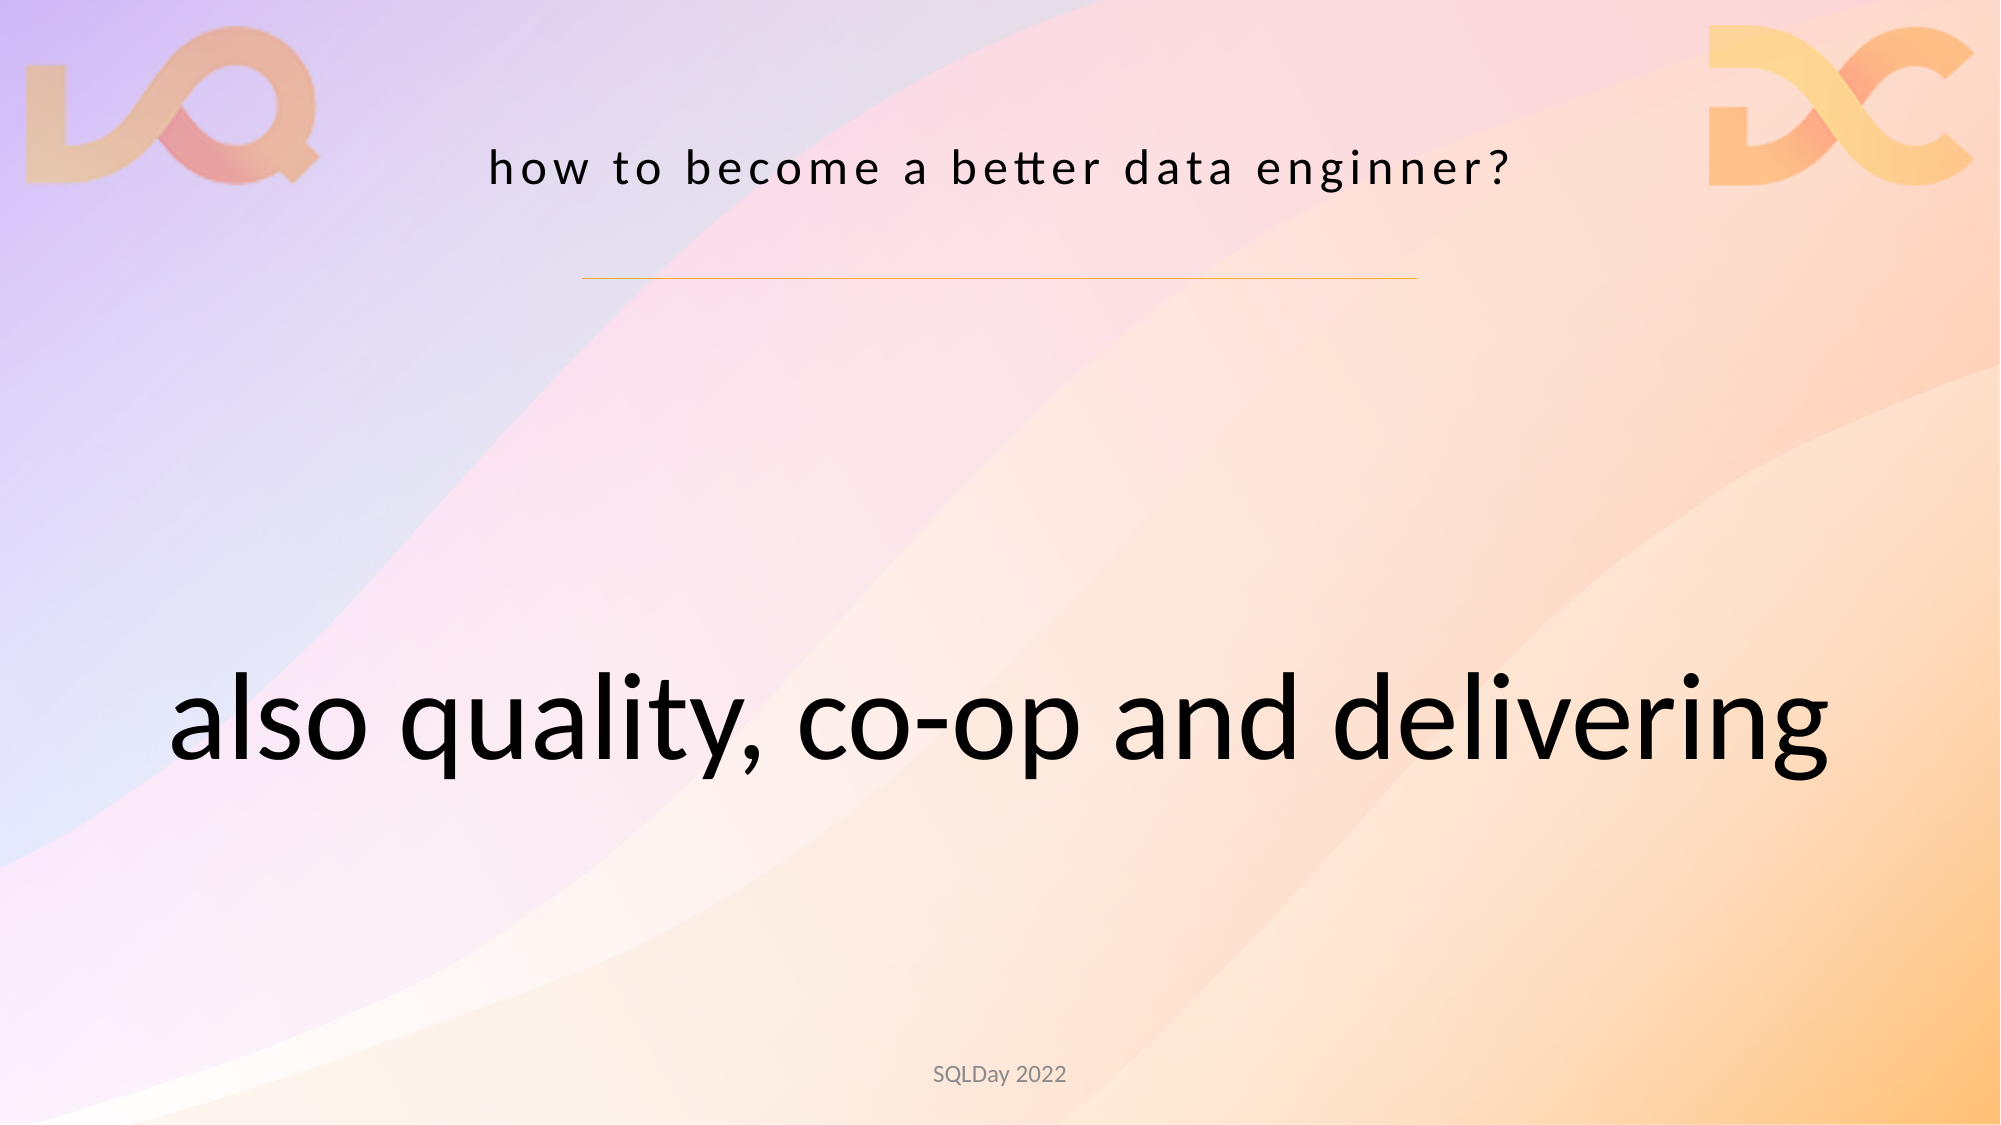

# how to become a better data enginner?
also quality, co-op and delivering
SQLDay 2022